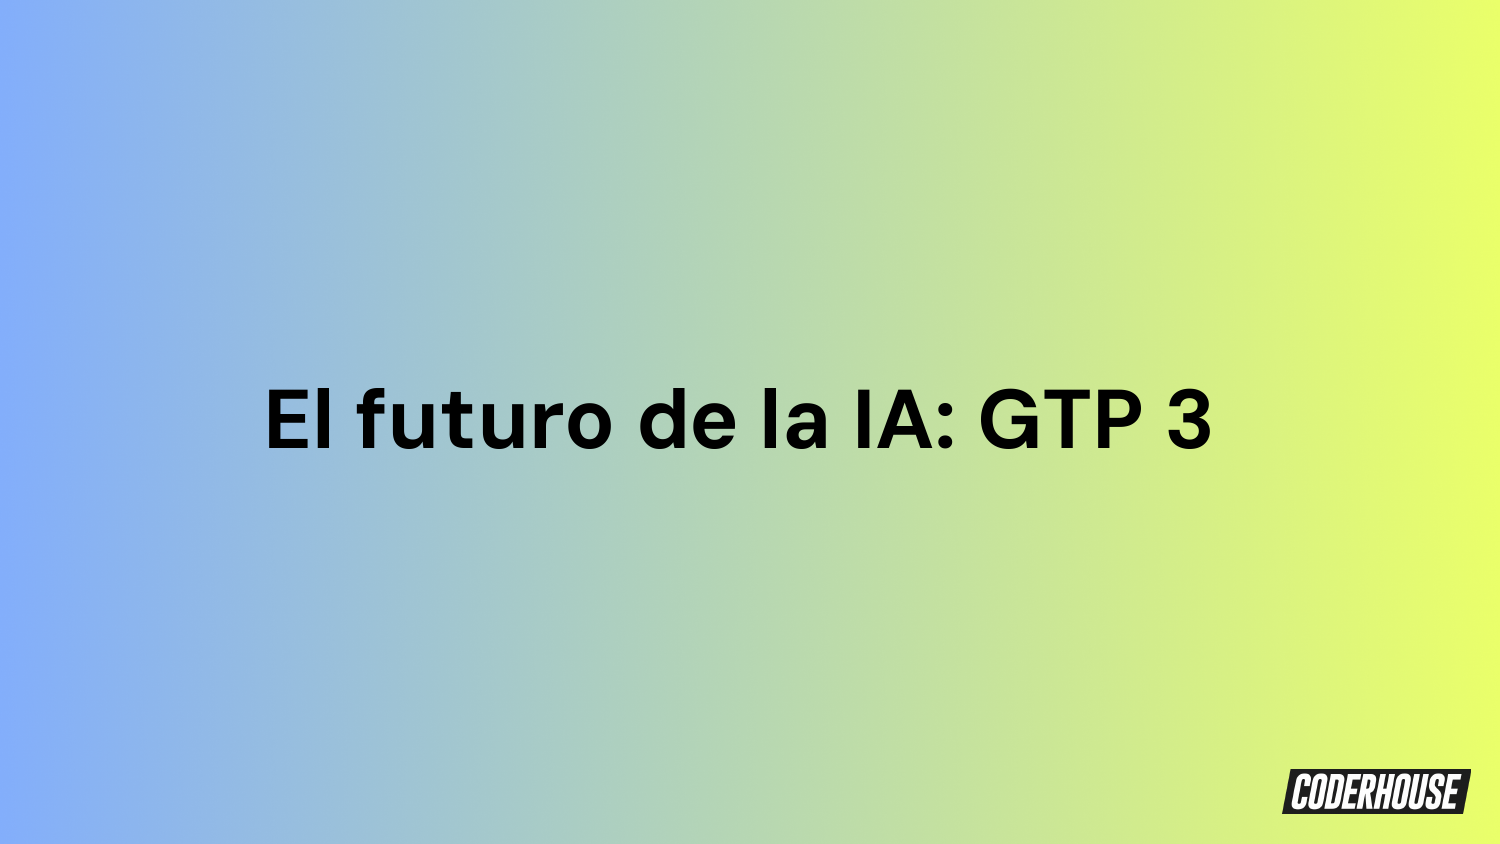

El futuro de la IA: GTP 3